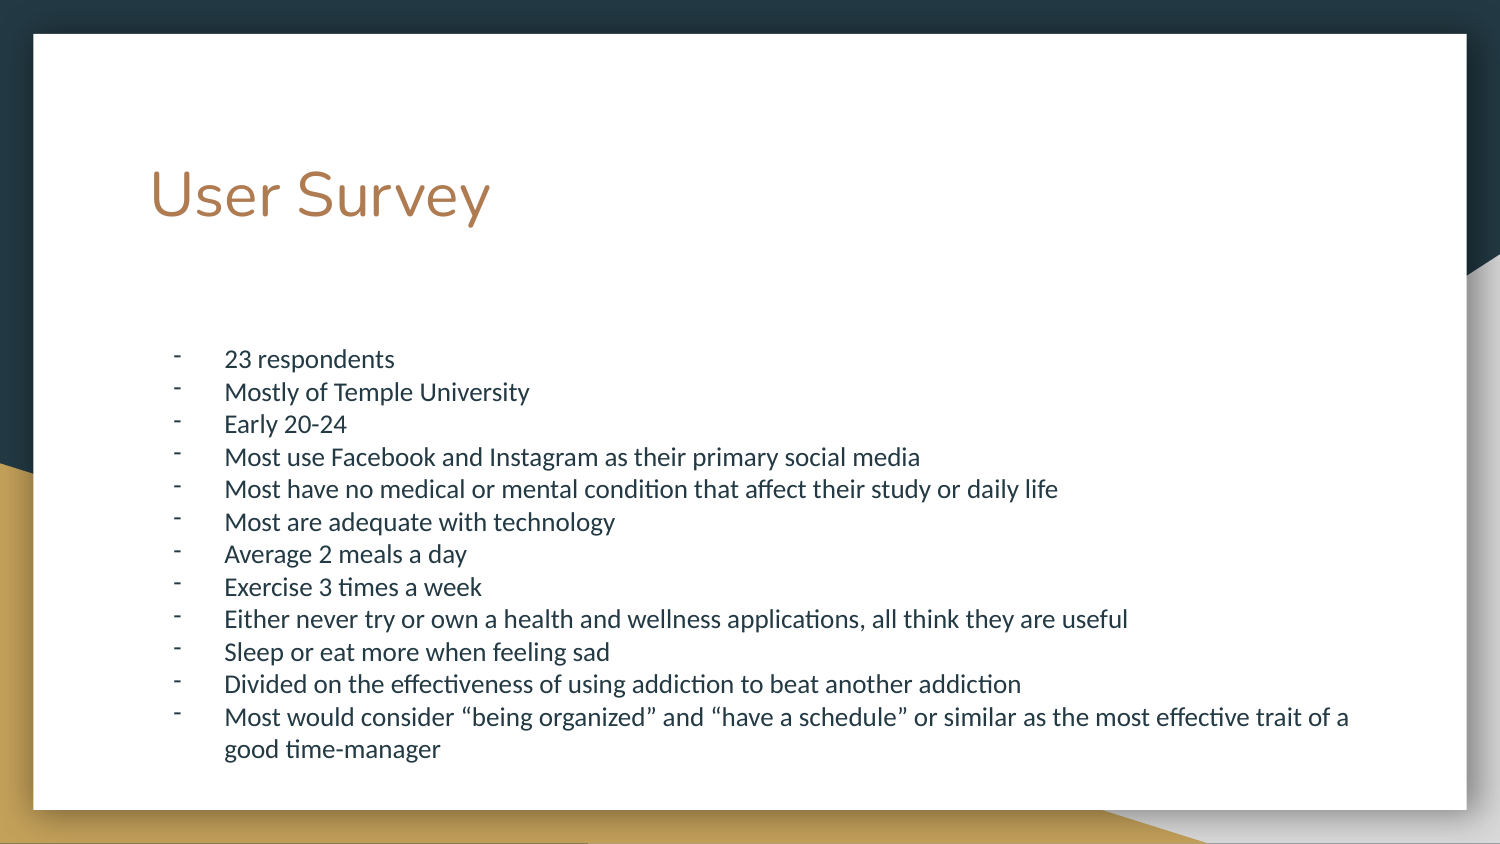

# User Survey
23 respondents
Mostly of Temple University
Early 20-24
Most use Facebook and Instagram as their primary social media
Most have no medical or mental condition that affect their study or daily life
Most are adequate with technology
Average 2 meals a day
Exercise 3 times a week
Either never try or own a health and wellness applications, all think they are useful
Sleep or eat more when feeling sad
Divided on the effectiveness of using addiction to beat another addiction
Most would consider “being organized” and “have a schedule” or similar as the most effective trait of a good time-manager